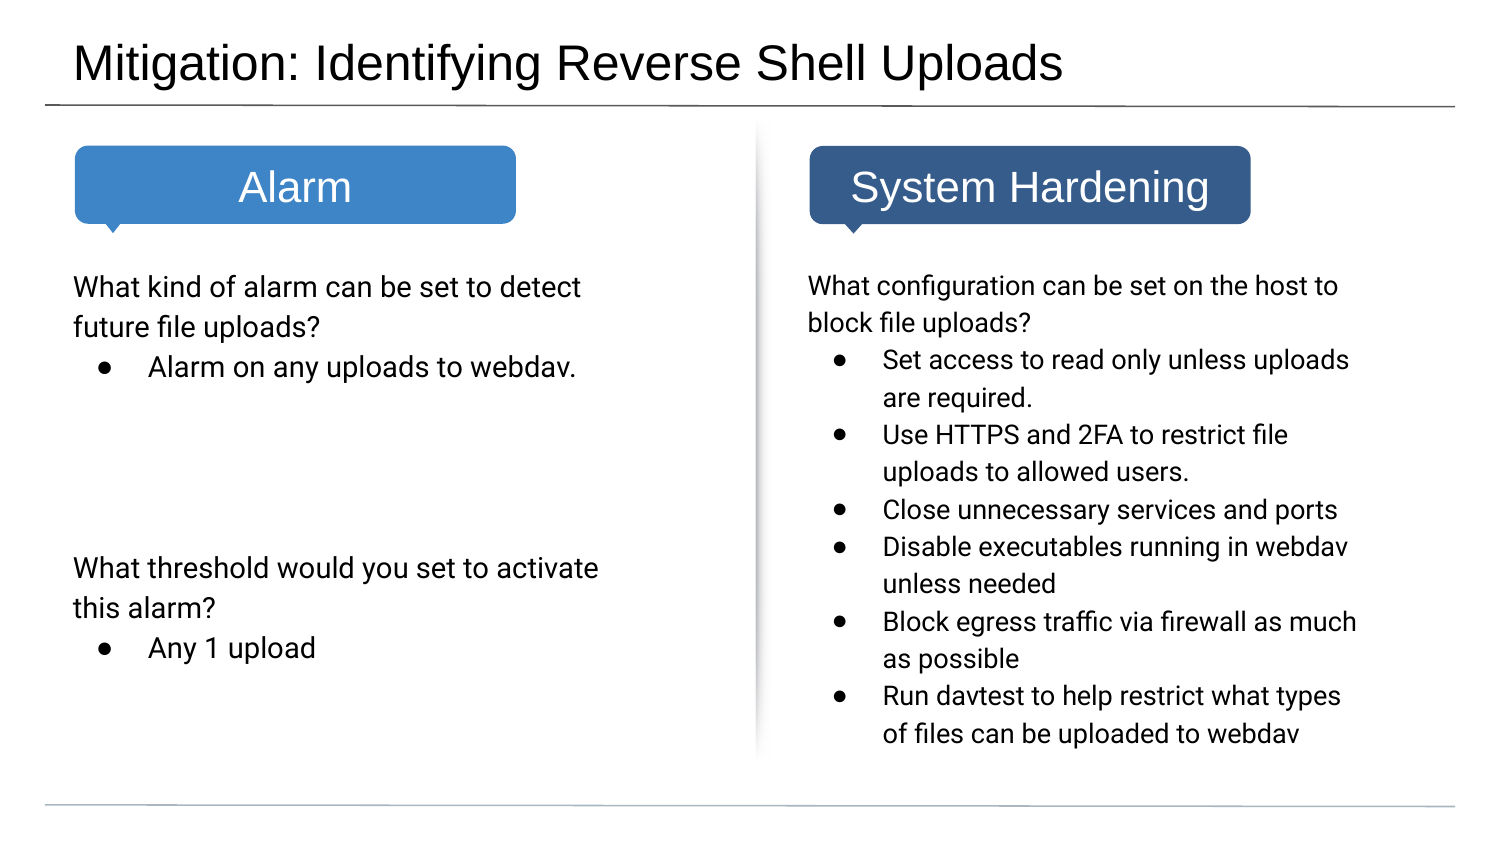

# Mitigation: Identifying Reverse Shell Uploads
What kind of alarm can be set to detect future file uploads?
Alarm on any uploads to webdav.

What threshold would you set to activate this alarm?
Any 1 upload

What configuration can be set on the host to block file uploads?
Set access to read only unless uploads are required.
Use HTTPS and 2FA to restrict file uploads to allowed users.
Close unnecessary services and ports
Disable executables running in webdav unless needed
Block egress traffic via firewall as much as possible
Run davtest to help restrict what types of files can be uploaded to webdav